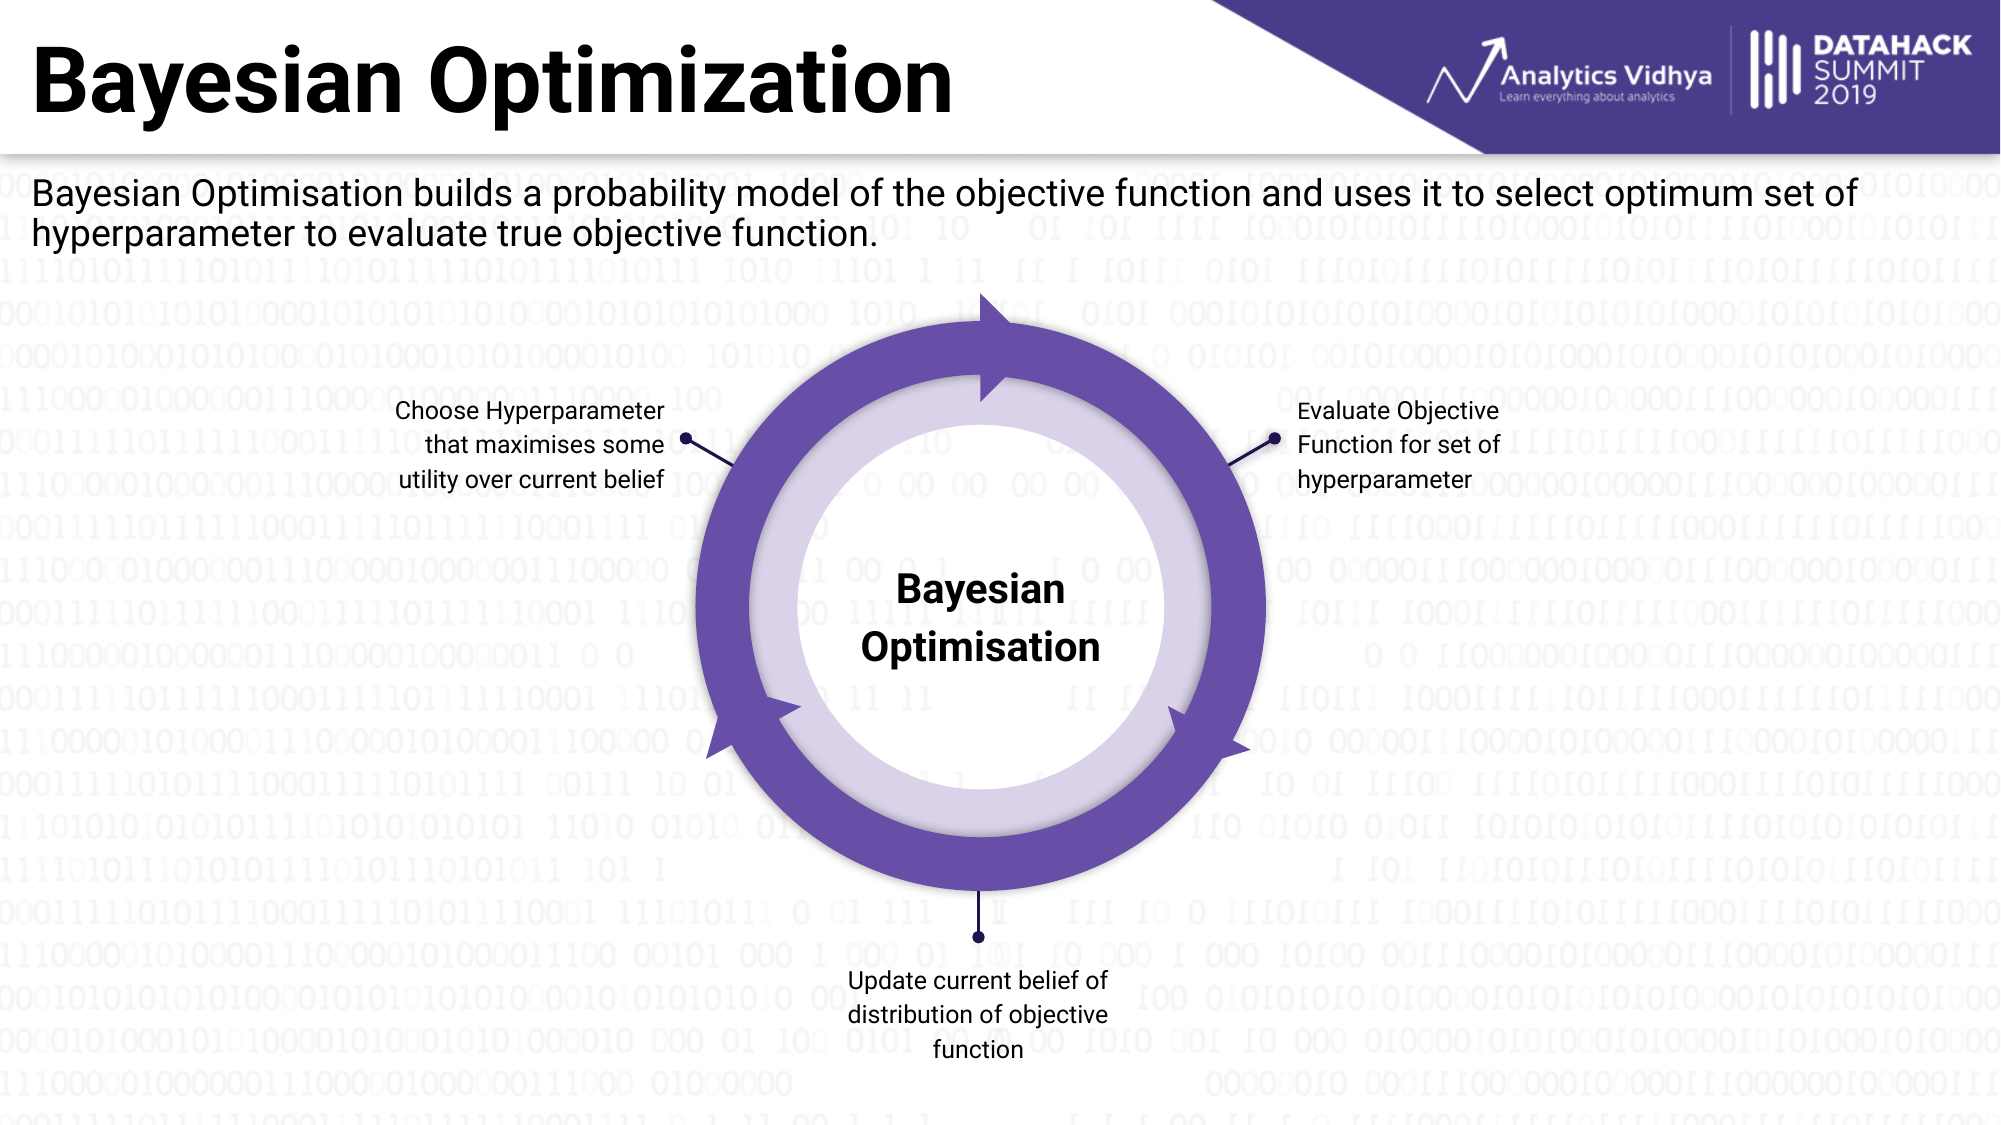

# Bayesian Optimization
Bayesian Optimisation builds a probability model of the objective function and uses it to select optimum set of hyperparameter to evaluate true objective function.

Choose Hyperparameter that maximises some utility over current belief
Evaluate Objective Function for set of hyperparameter

Bayesian Optimisation

Update current belief of distribution of objective function